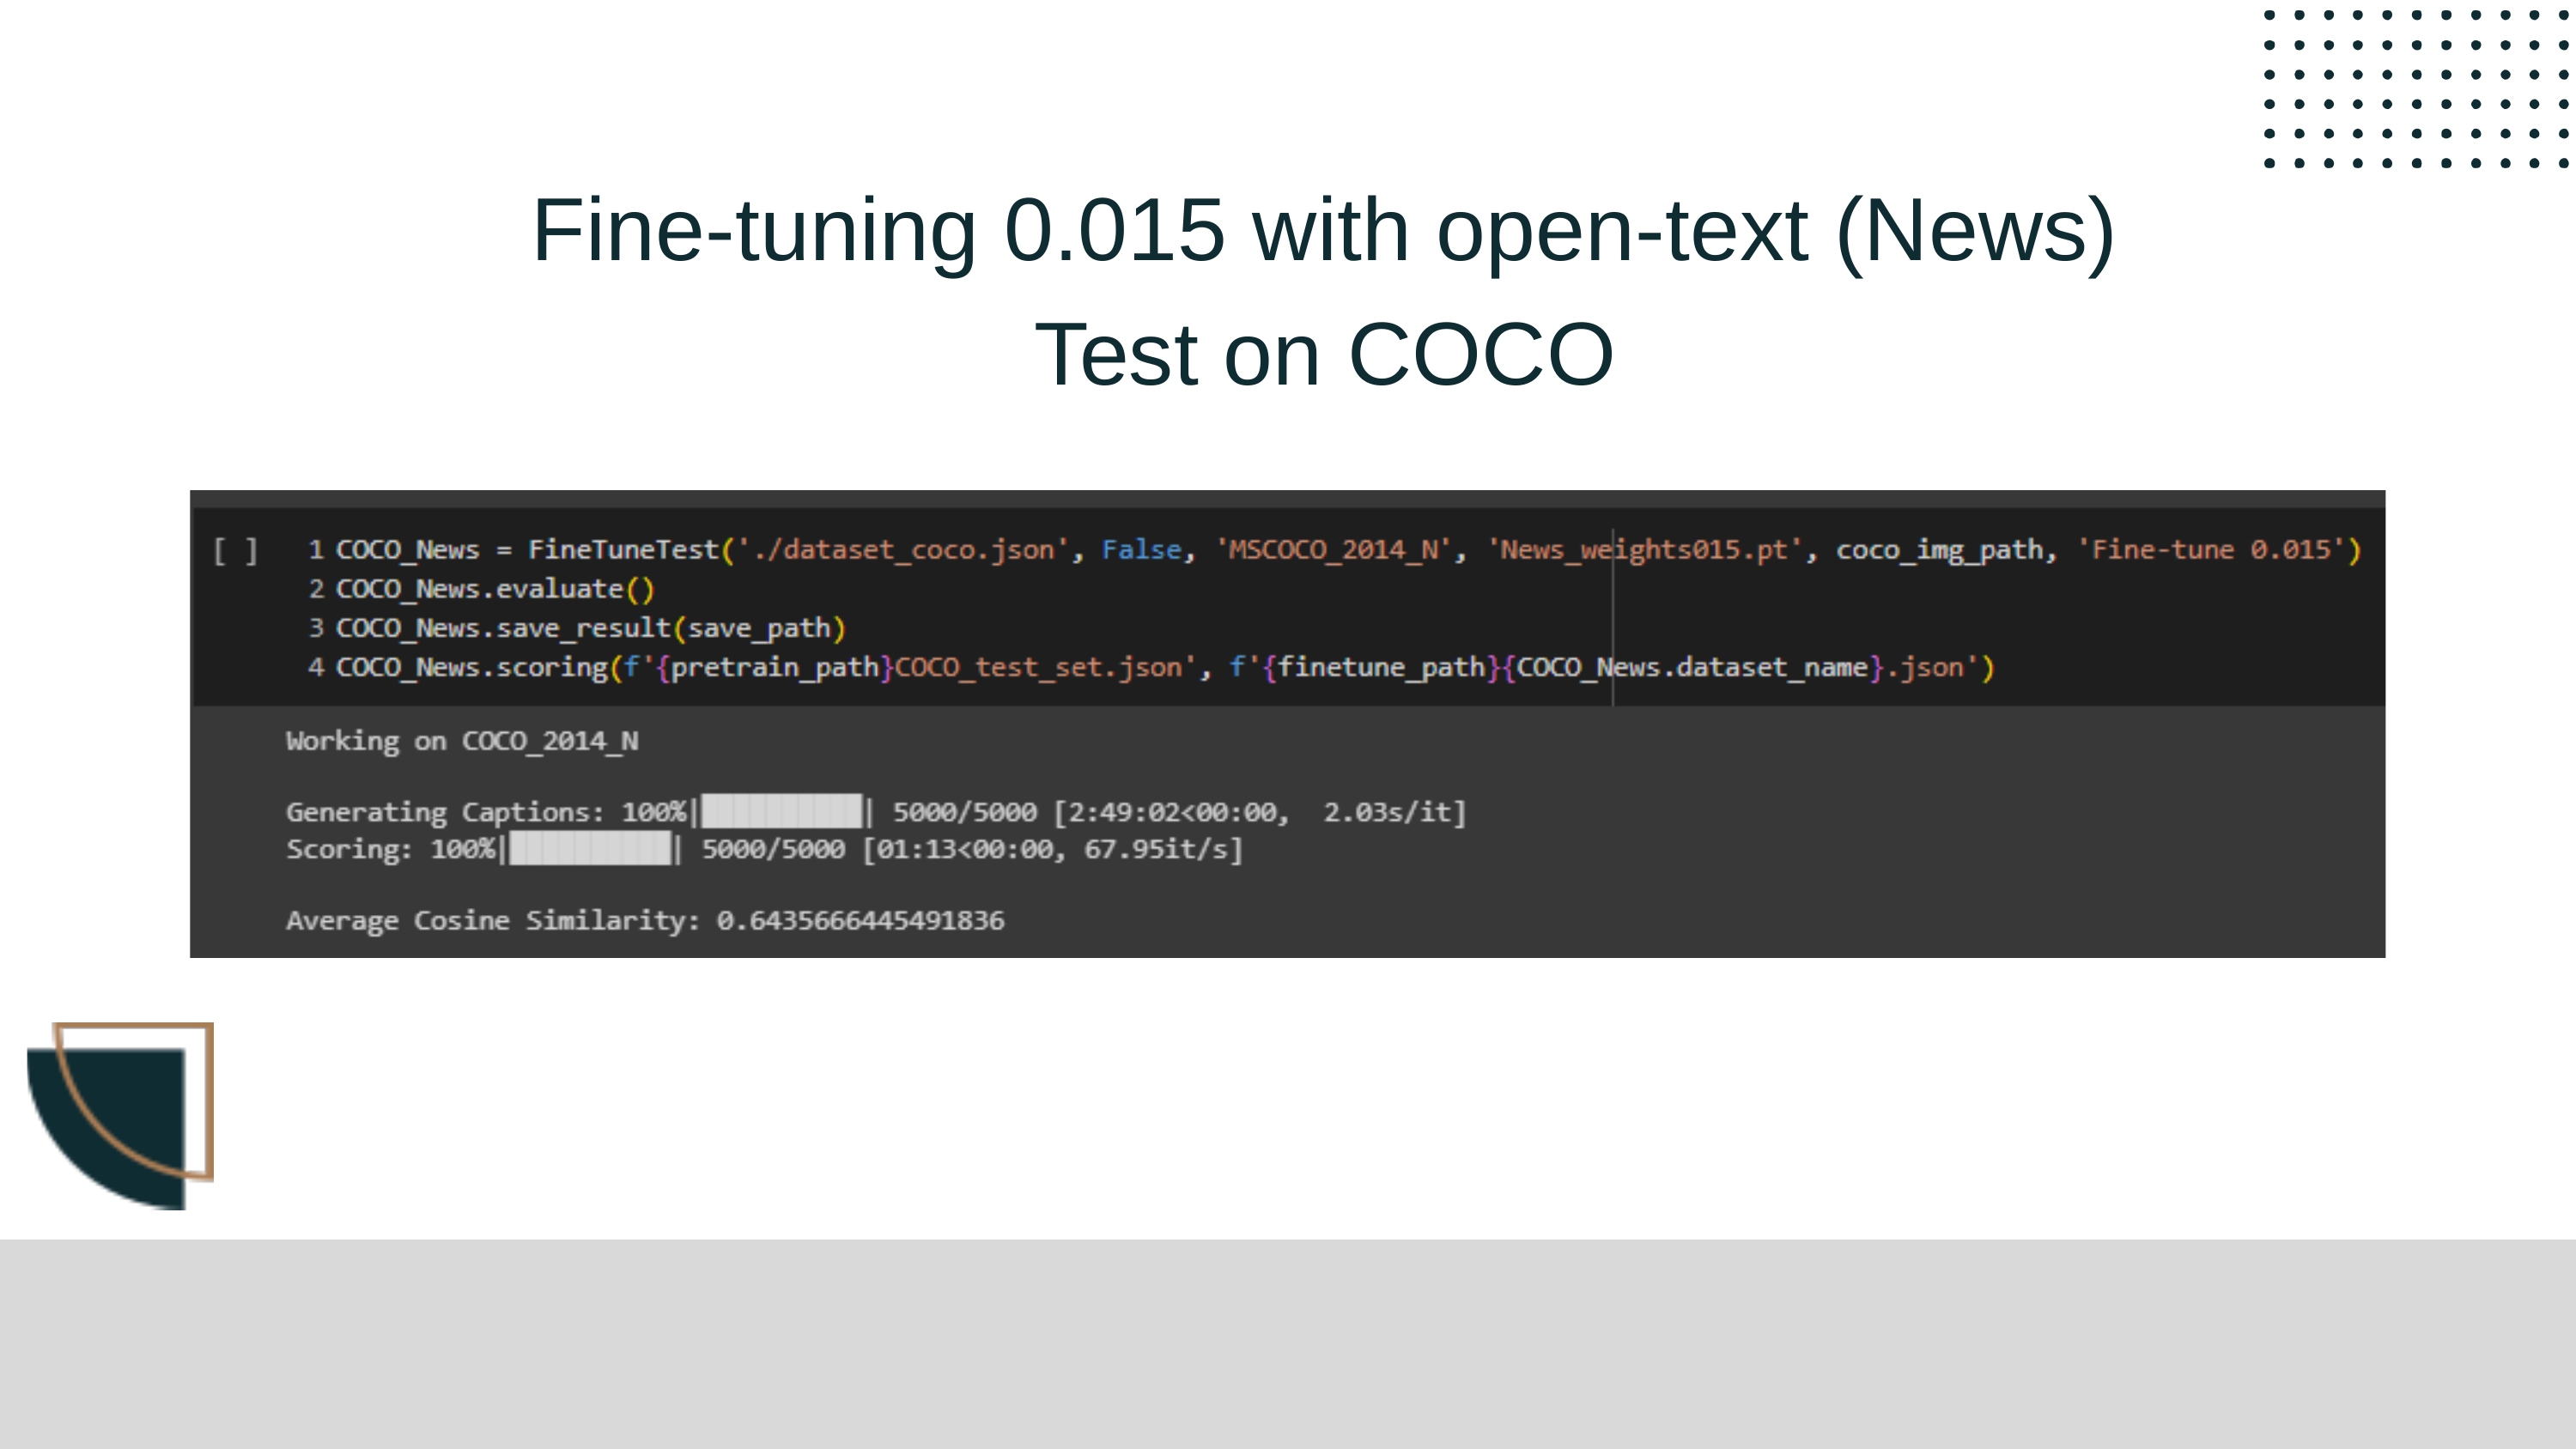

Fine-tuning 0.015 with open-text (News)
Test on COCO